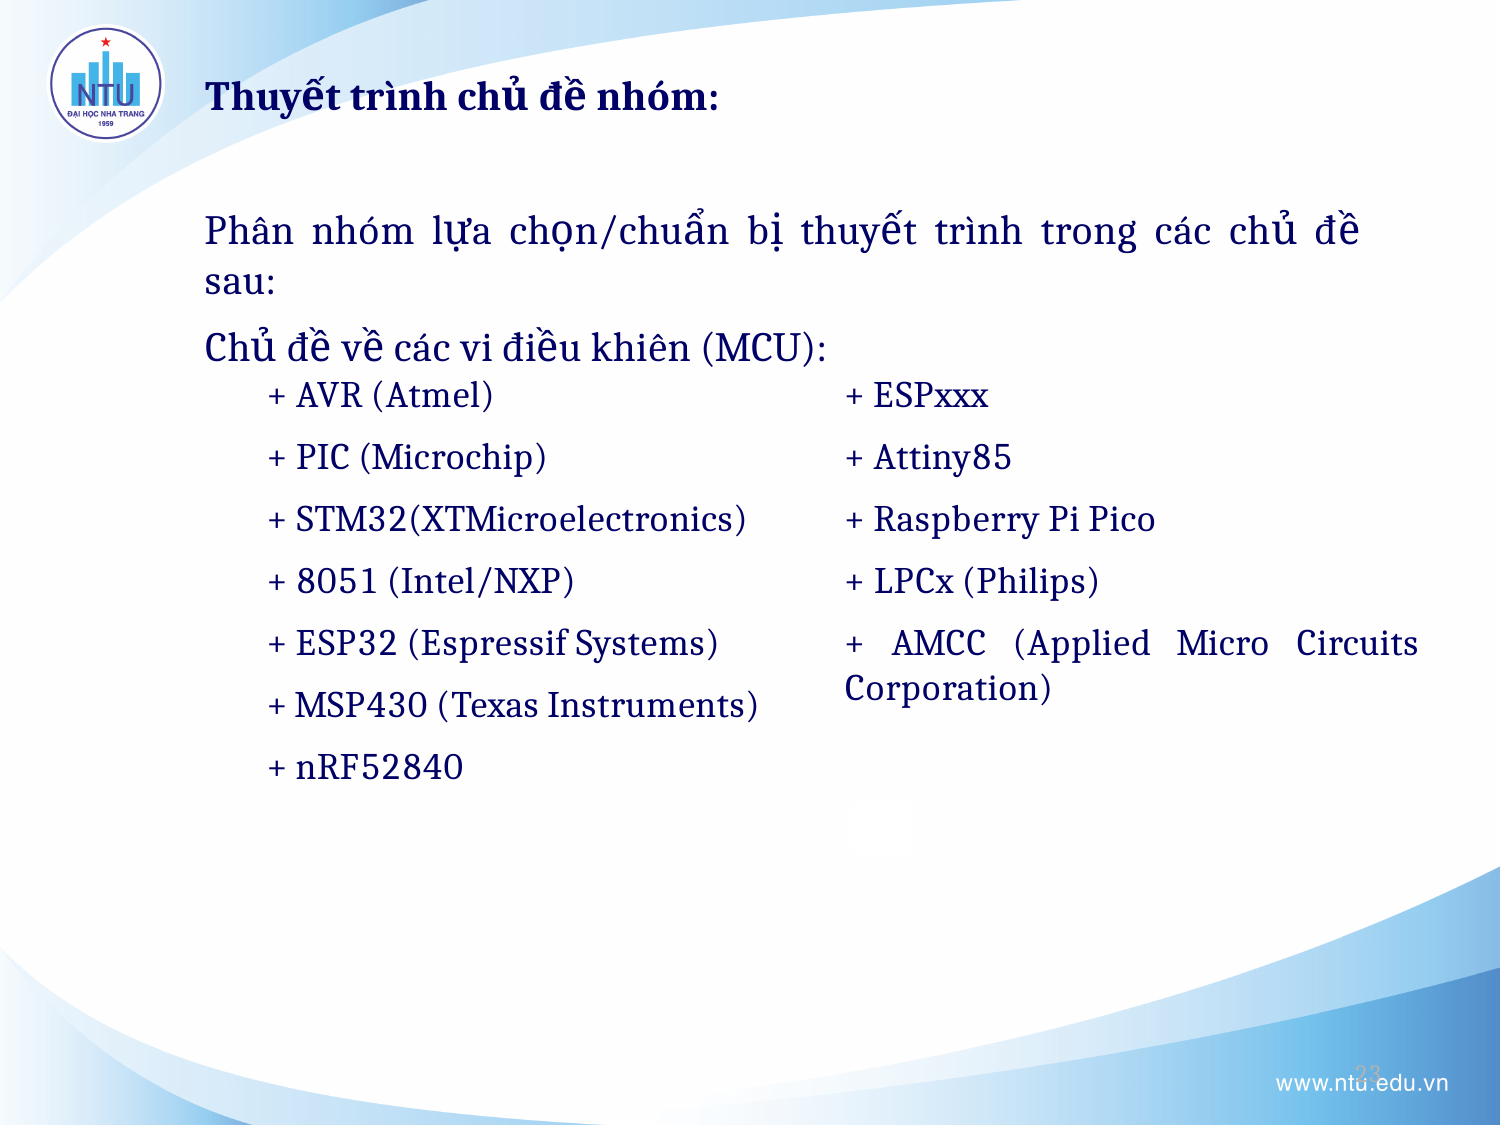

Thuyết trình chủ đề nhóm:

Phân nhóm lựa chọn/chuẩn bị thuyết trình trong các chủ đề sau:
Chủ đề về các vi điều khiên (MCU):
+ AVR (Atmel)
+ PIC (Microchip)
+ STM32(XTMicroelectronics)
+ 8051 (Intel/NXP)
+ ESP32 (Espressif Systems)
+ MSP430 (Texas Instruments)
+ nRF52840

+ ESPxxx
+ Attiny85
+ Raspberry Pi Pico
+ LPCx (Philips)
+ AMCC (Applied Micro Circuits Corporation)

23